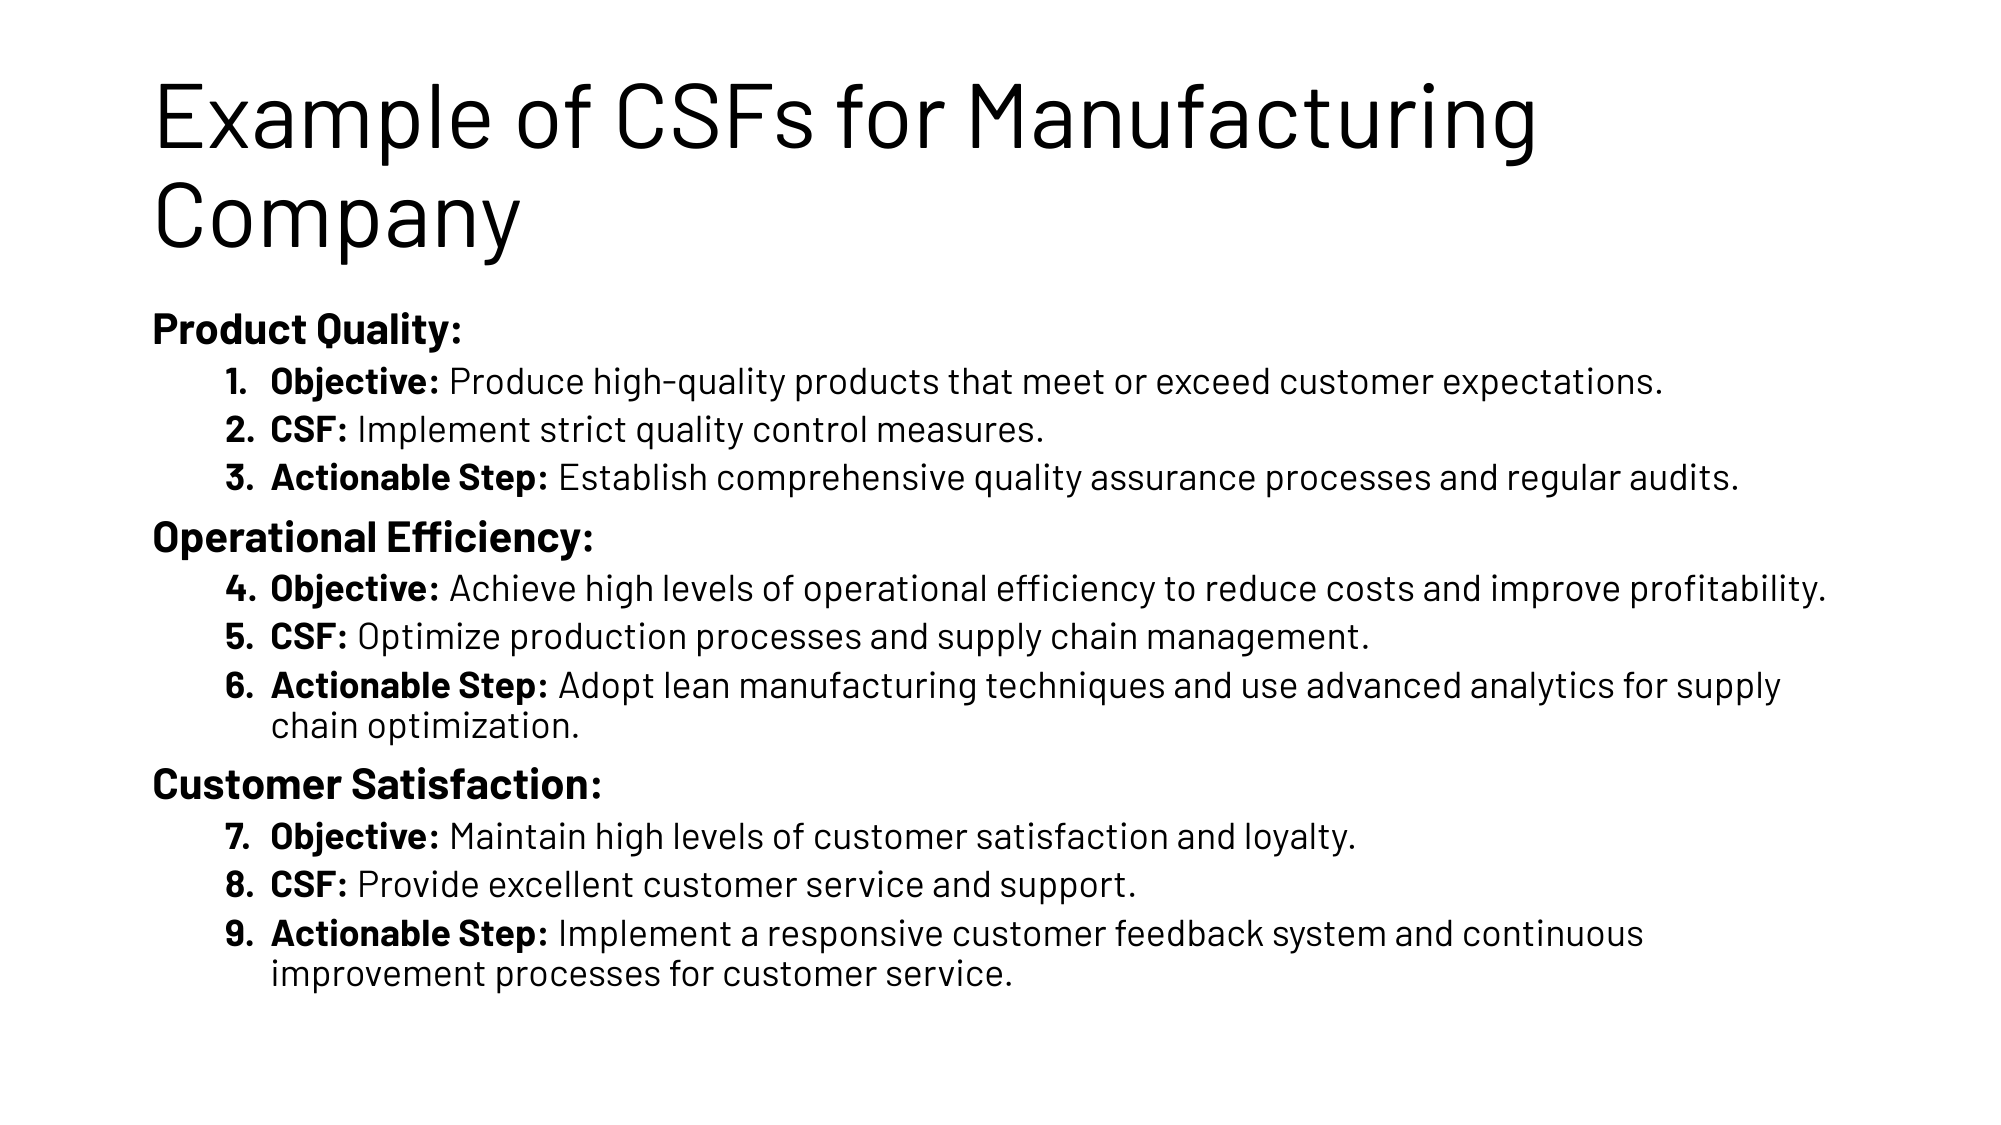

# Example of CSFs for Manufacturing Company
Product Quality:
Objective: Produce high-quality products that meet or exceed customer expectations.
CSF: Implement strict quality control measures.
Actionable Step: Establish comprehensive quality assurance processes and regular audits.
Operational Efficiency:
Objective: Achieve high levels of operational efficiency to reduce costs and improve profitability.
CSF: Optimize production processes and supply chain management.
Actionable Step: Adopt lean manufacturing techniques and use advanced analytics for supply chain optimization.
Customer Satisfaction:
Objective: Maintain high levels of customer satisfaction and loyalty.
CSF: Provide excellent customer service and support.
Actionable Step: Implement a responsive customer feedback system and continuous improvement processes for customer service.